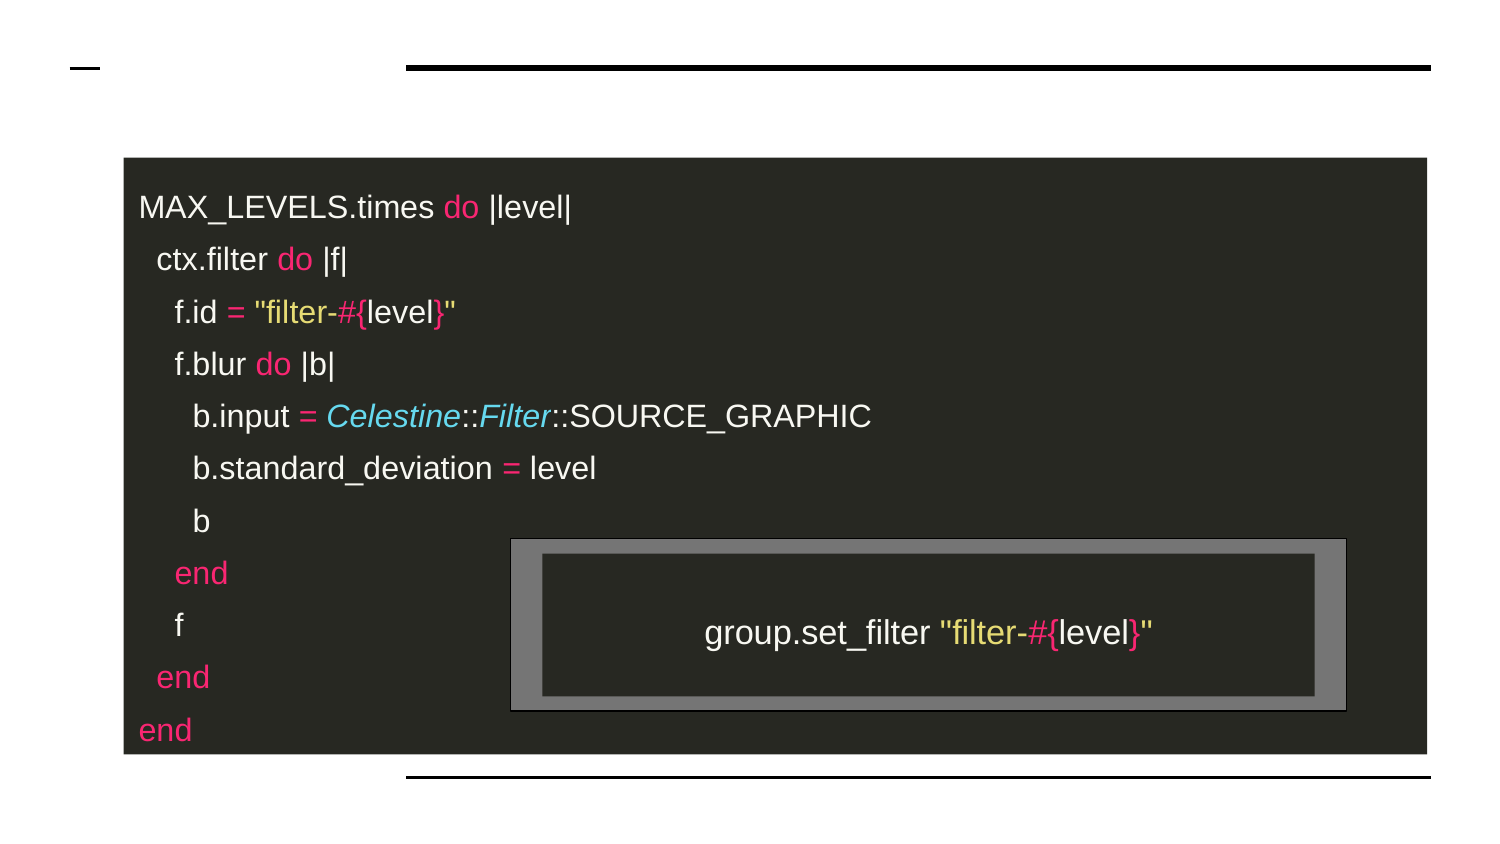

MAX_LEVELS.times do |level|
  ctx.filter do |f|
    f.id = "filter-#{level}"
    f.blur do |b|
      b.input = Celestine::Filter::SOURCE_GRAPHIC
      b.standard_deviation = level
      b
    end
    f
  end
end

group.set_filter "filter-#{level}"